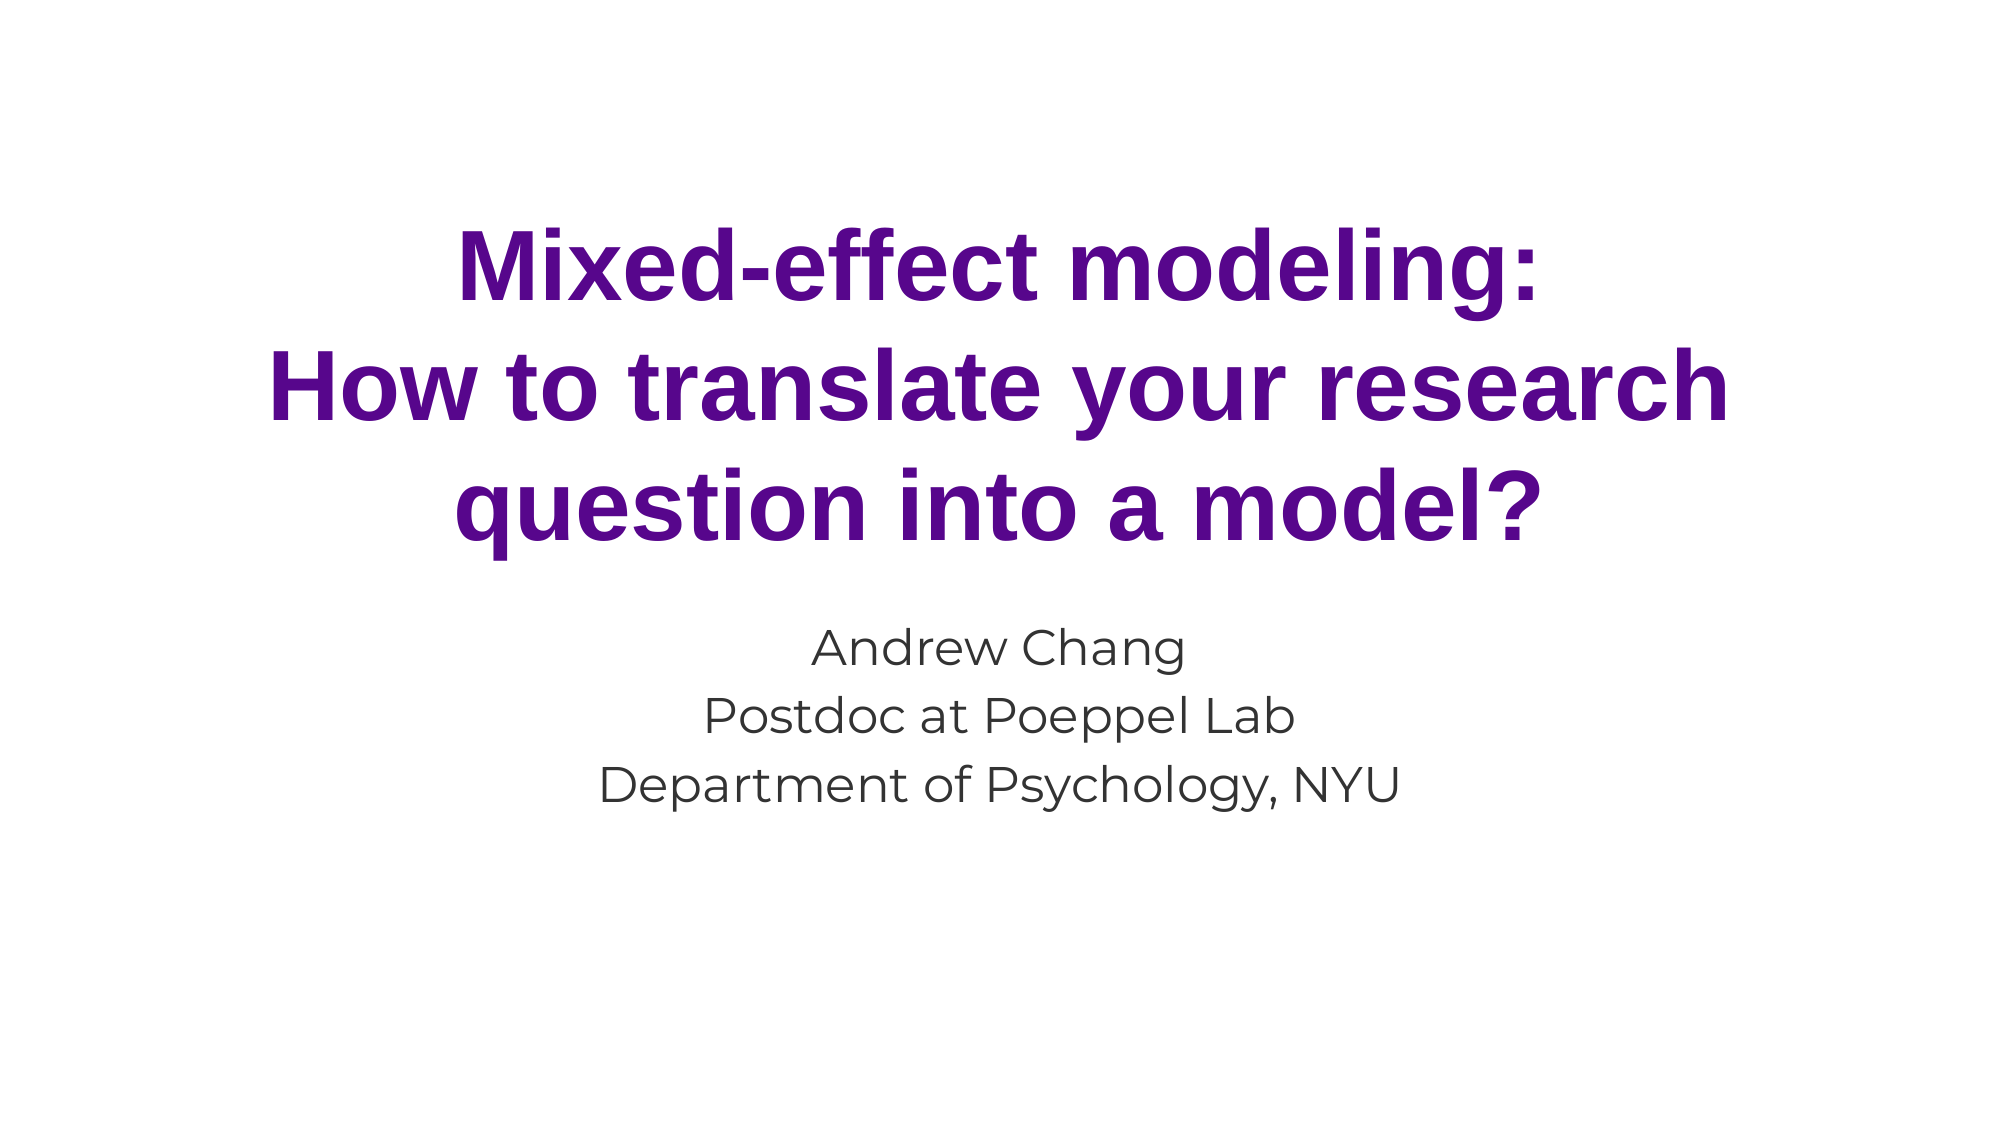

# Mixed-effect modeling: How to translate your research question into a model?
Andrew Chang
Postdoc at Poeppel Lab
Department of Psychology, NYU